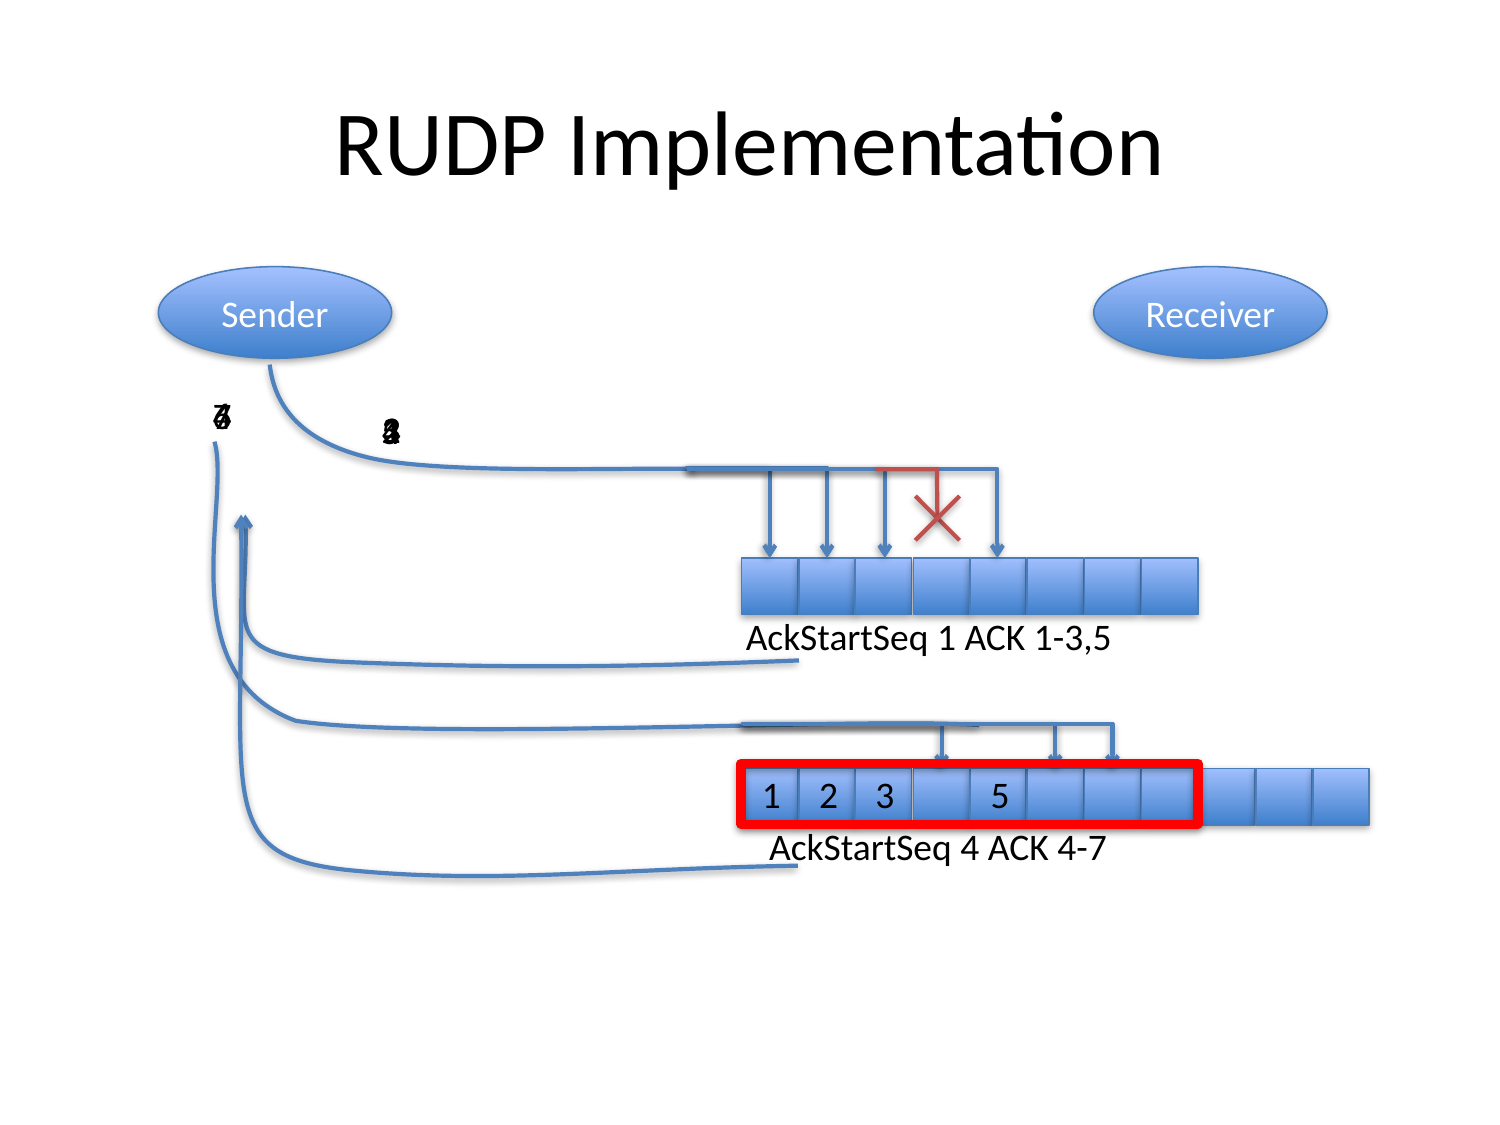

# RUDP Implementation
Sender
Receiver

4
6
7
1
2
3
4
5

AckStartSeq 1 ACK 1-3,5

2
1
3
5

AckStartSeq 4 ACK 4-7